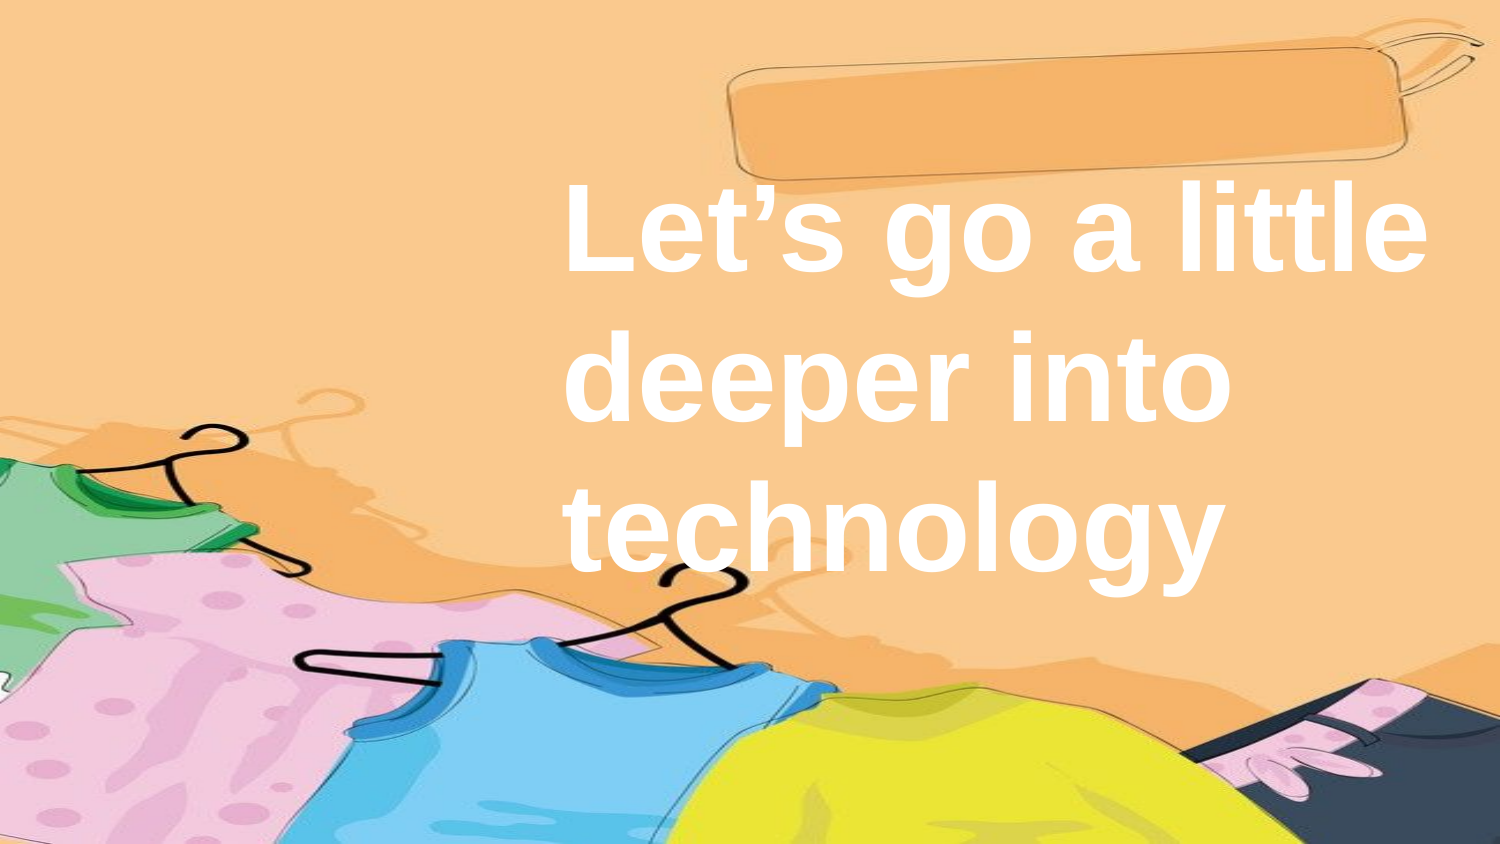

Let’s go a little deeper into technology